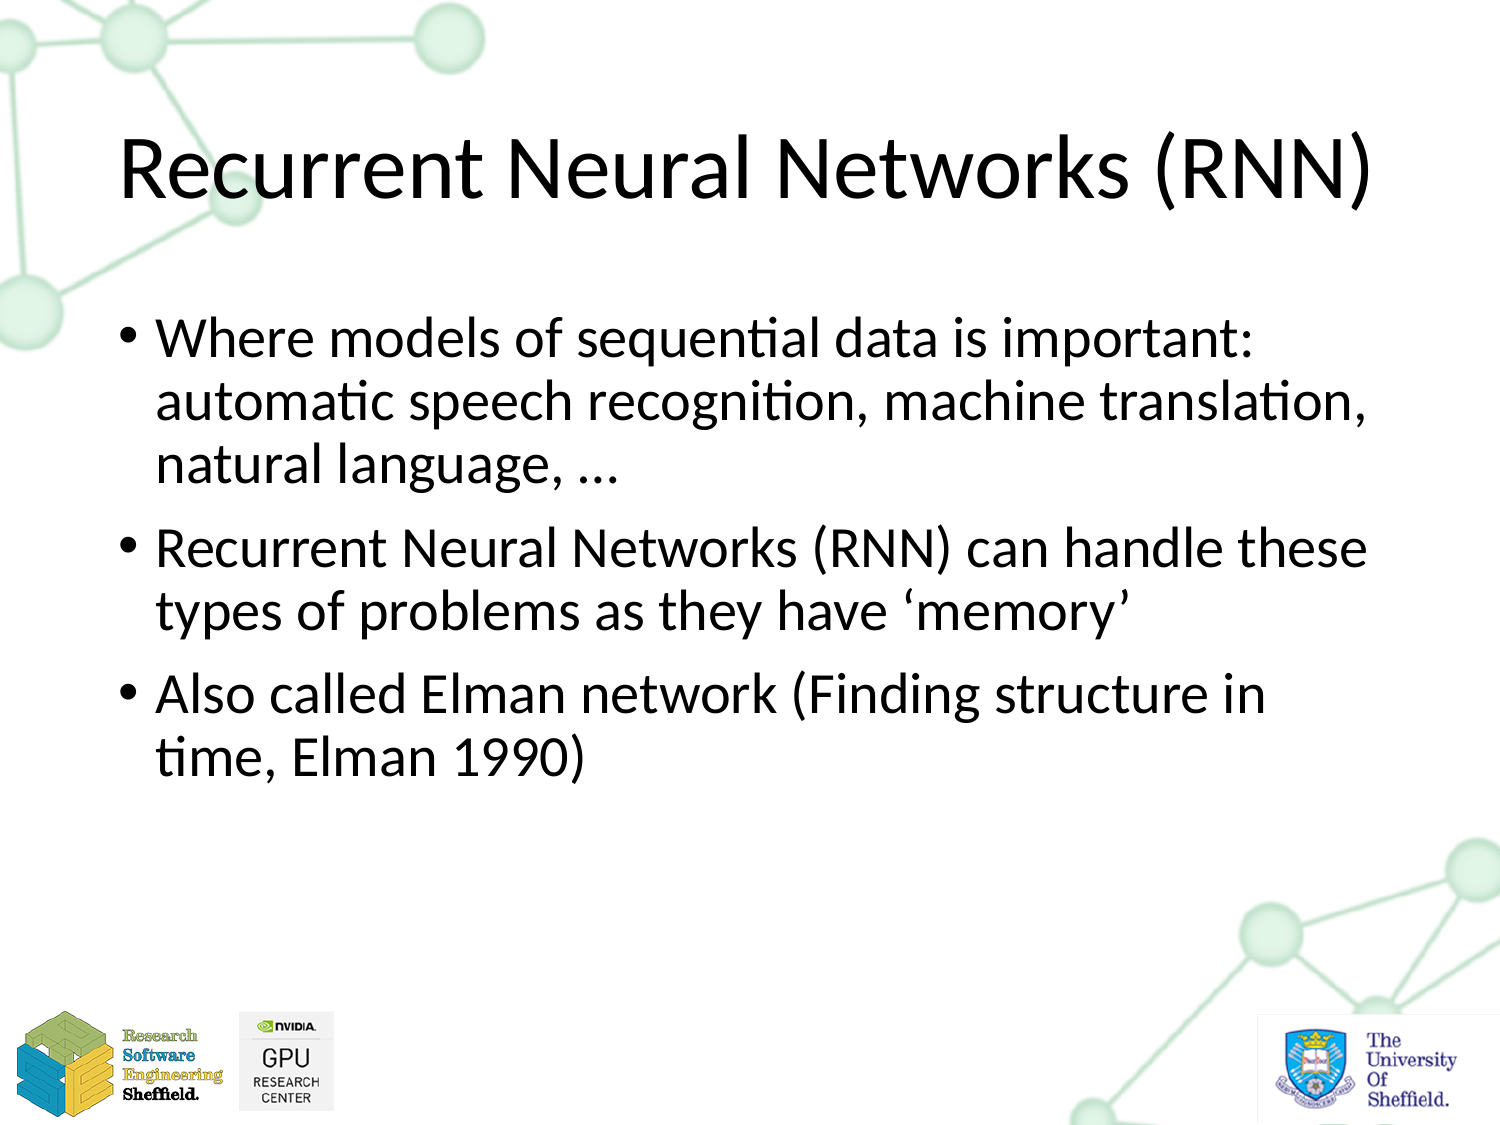

# Recurrent Neural Networks (RNN)
Where models of sequential data is important: automatic speech recognition, machine translation, natural language, …
Recurrent Neural Networks (RNN) can handle these types of problems as they have ‘memory’
Also called Elman network (Finding structure in time, Elman 1990)